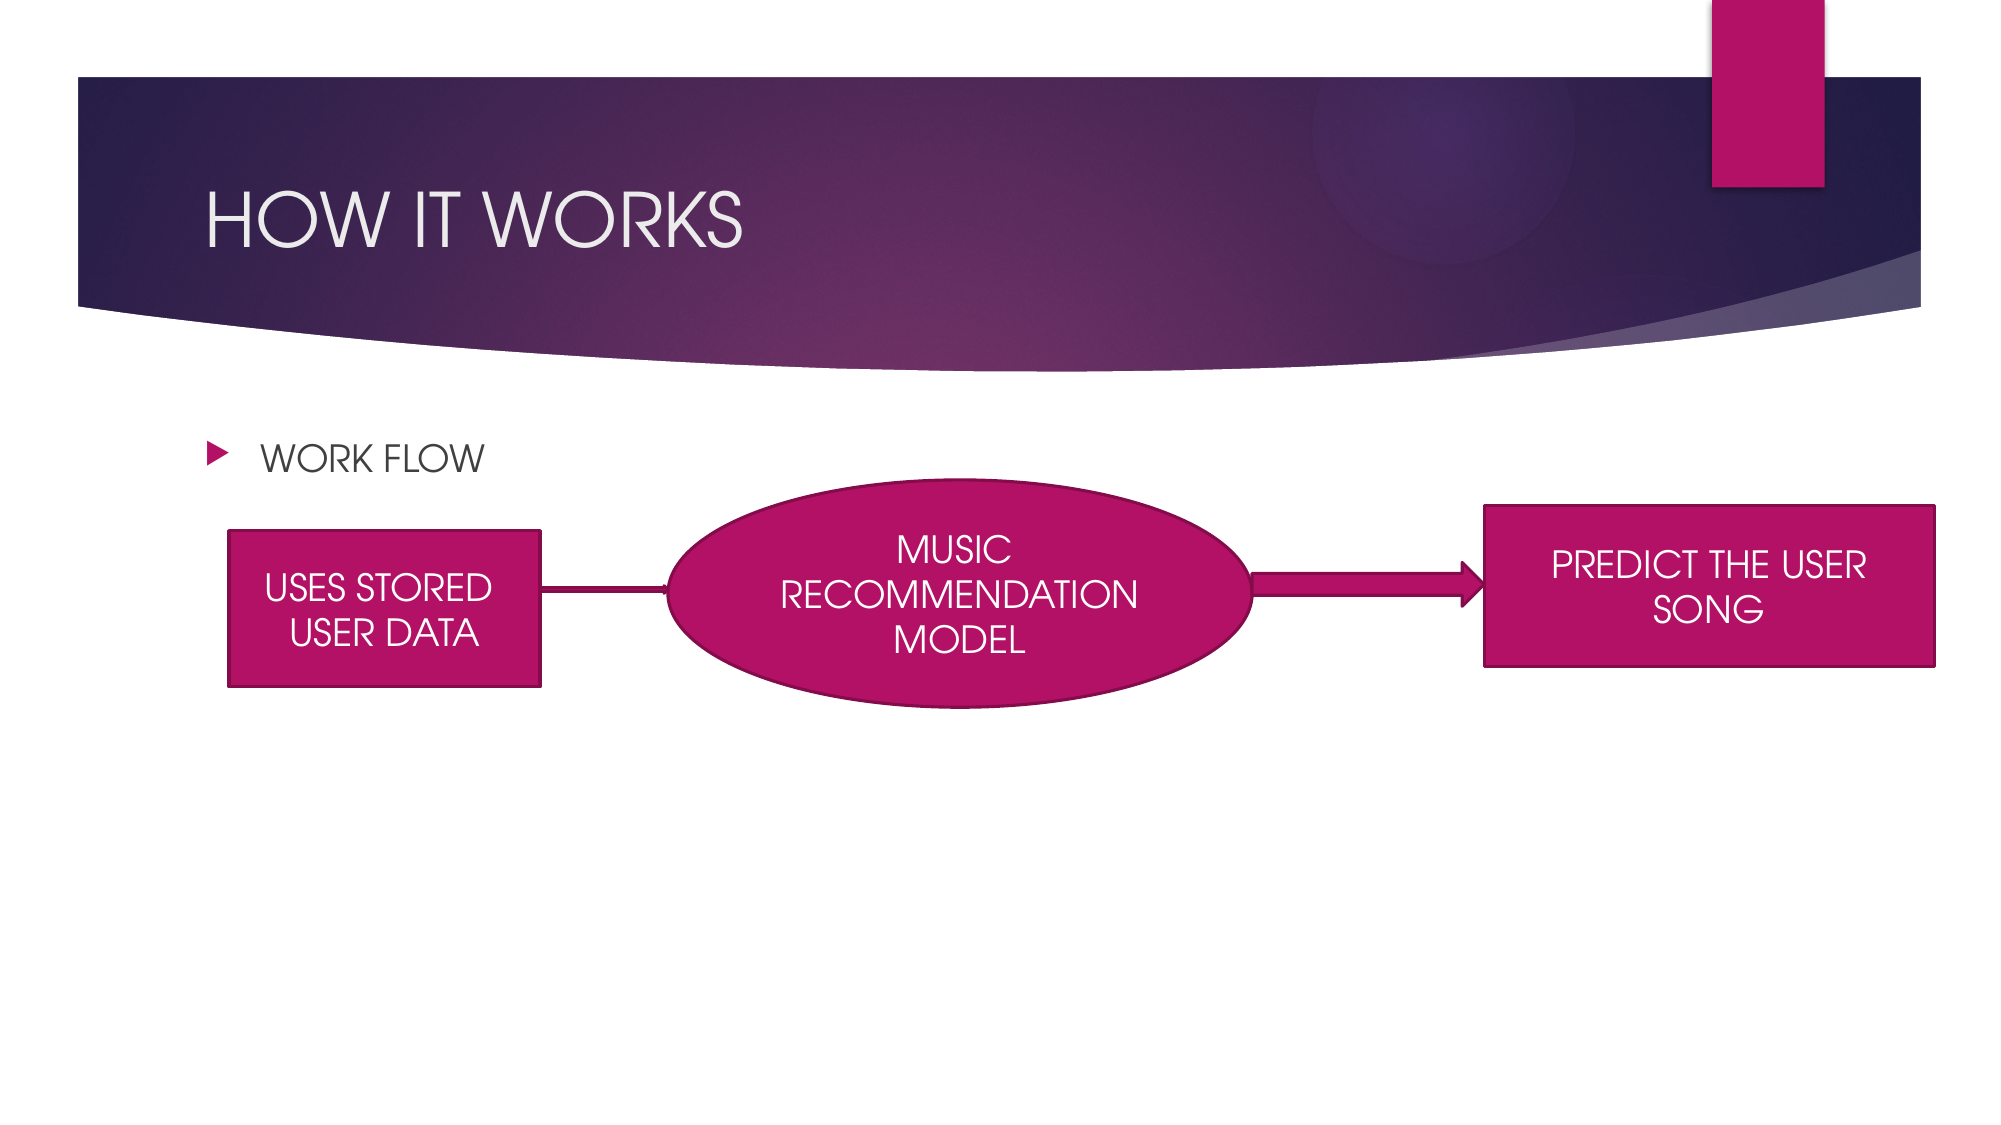

# HOW IT WORKS
WORK FLOW
MUSIC
RECOMMENDATION MODEL
PREDICT THE USER
SONG
USES STORED
USER DATA